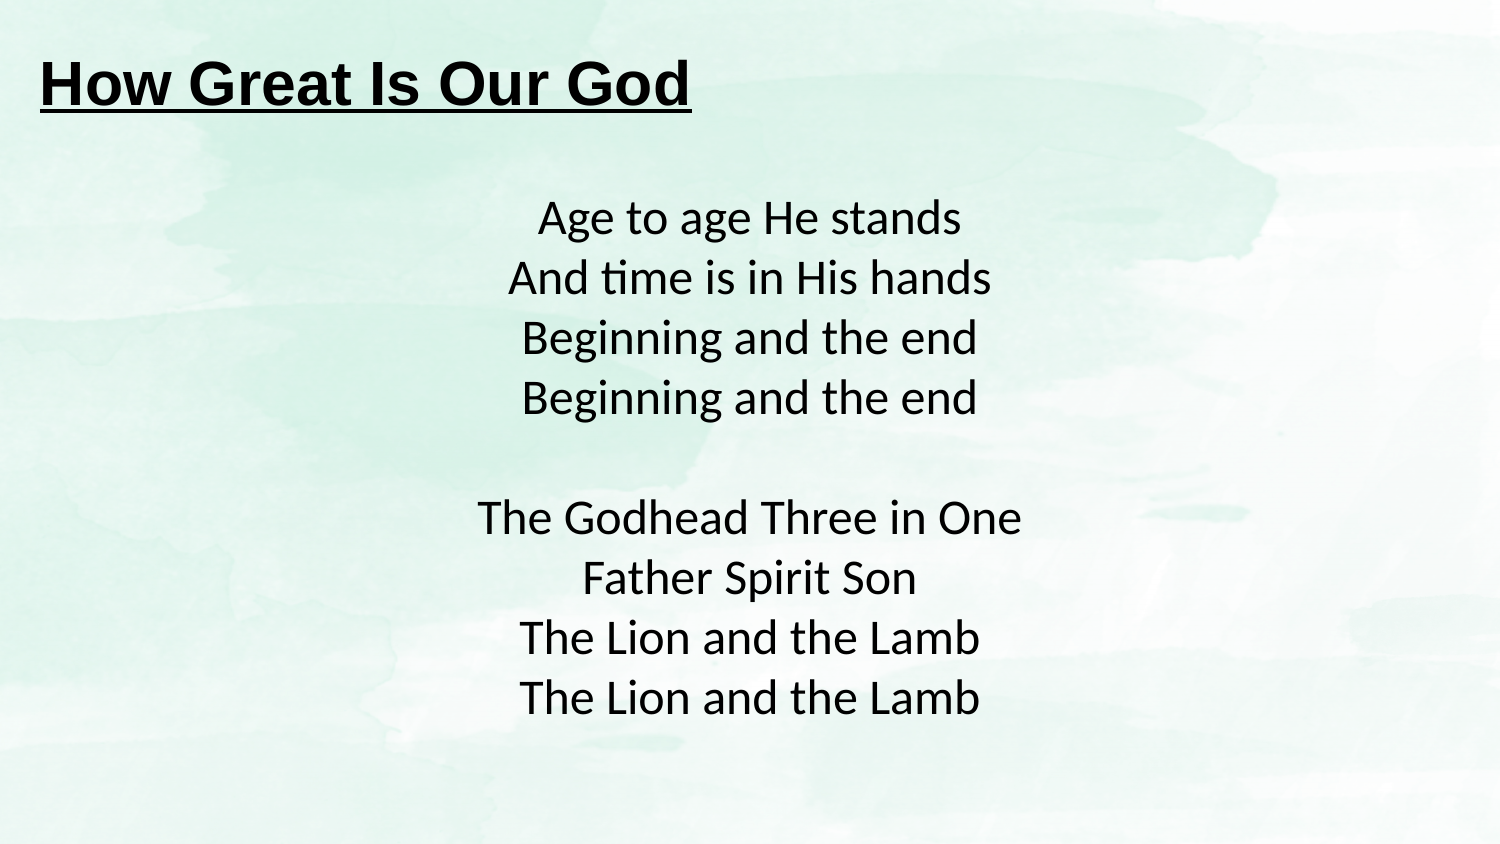

# How Great Is Our God
Age to age He stands
And time is in His hands
Beginning and the end
Beginning and the end

The Godhead Three in One
Father Spirit Son
The Lion and the Lamb
The Lion and the Lamb